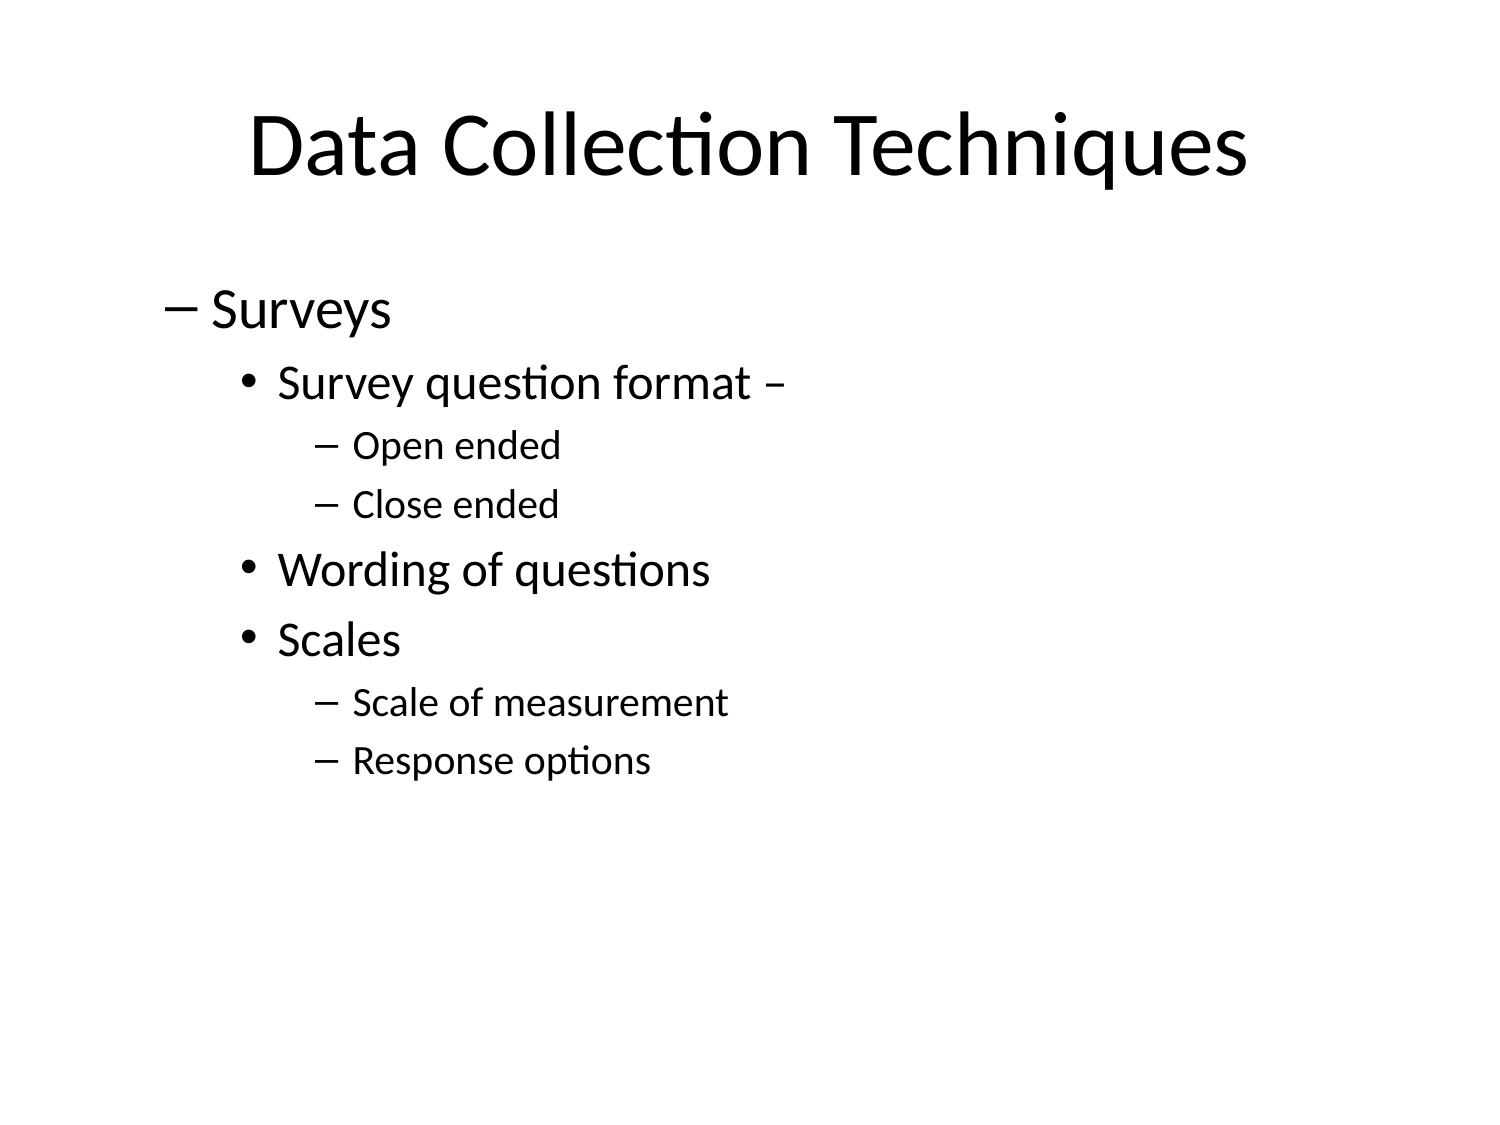

# Data Collection Techniques
Surveys
Survey question format –
Open ended
Close ended
Wording of questions
Scales
Scale of measurement
Response options